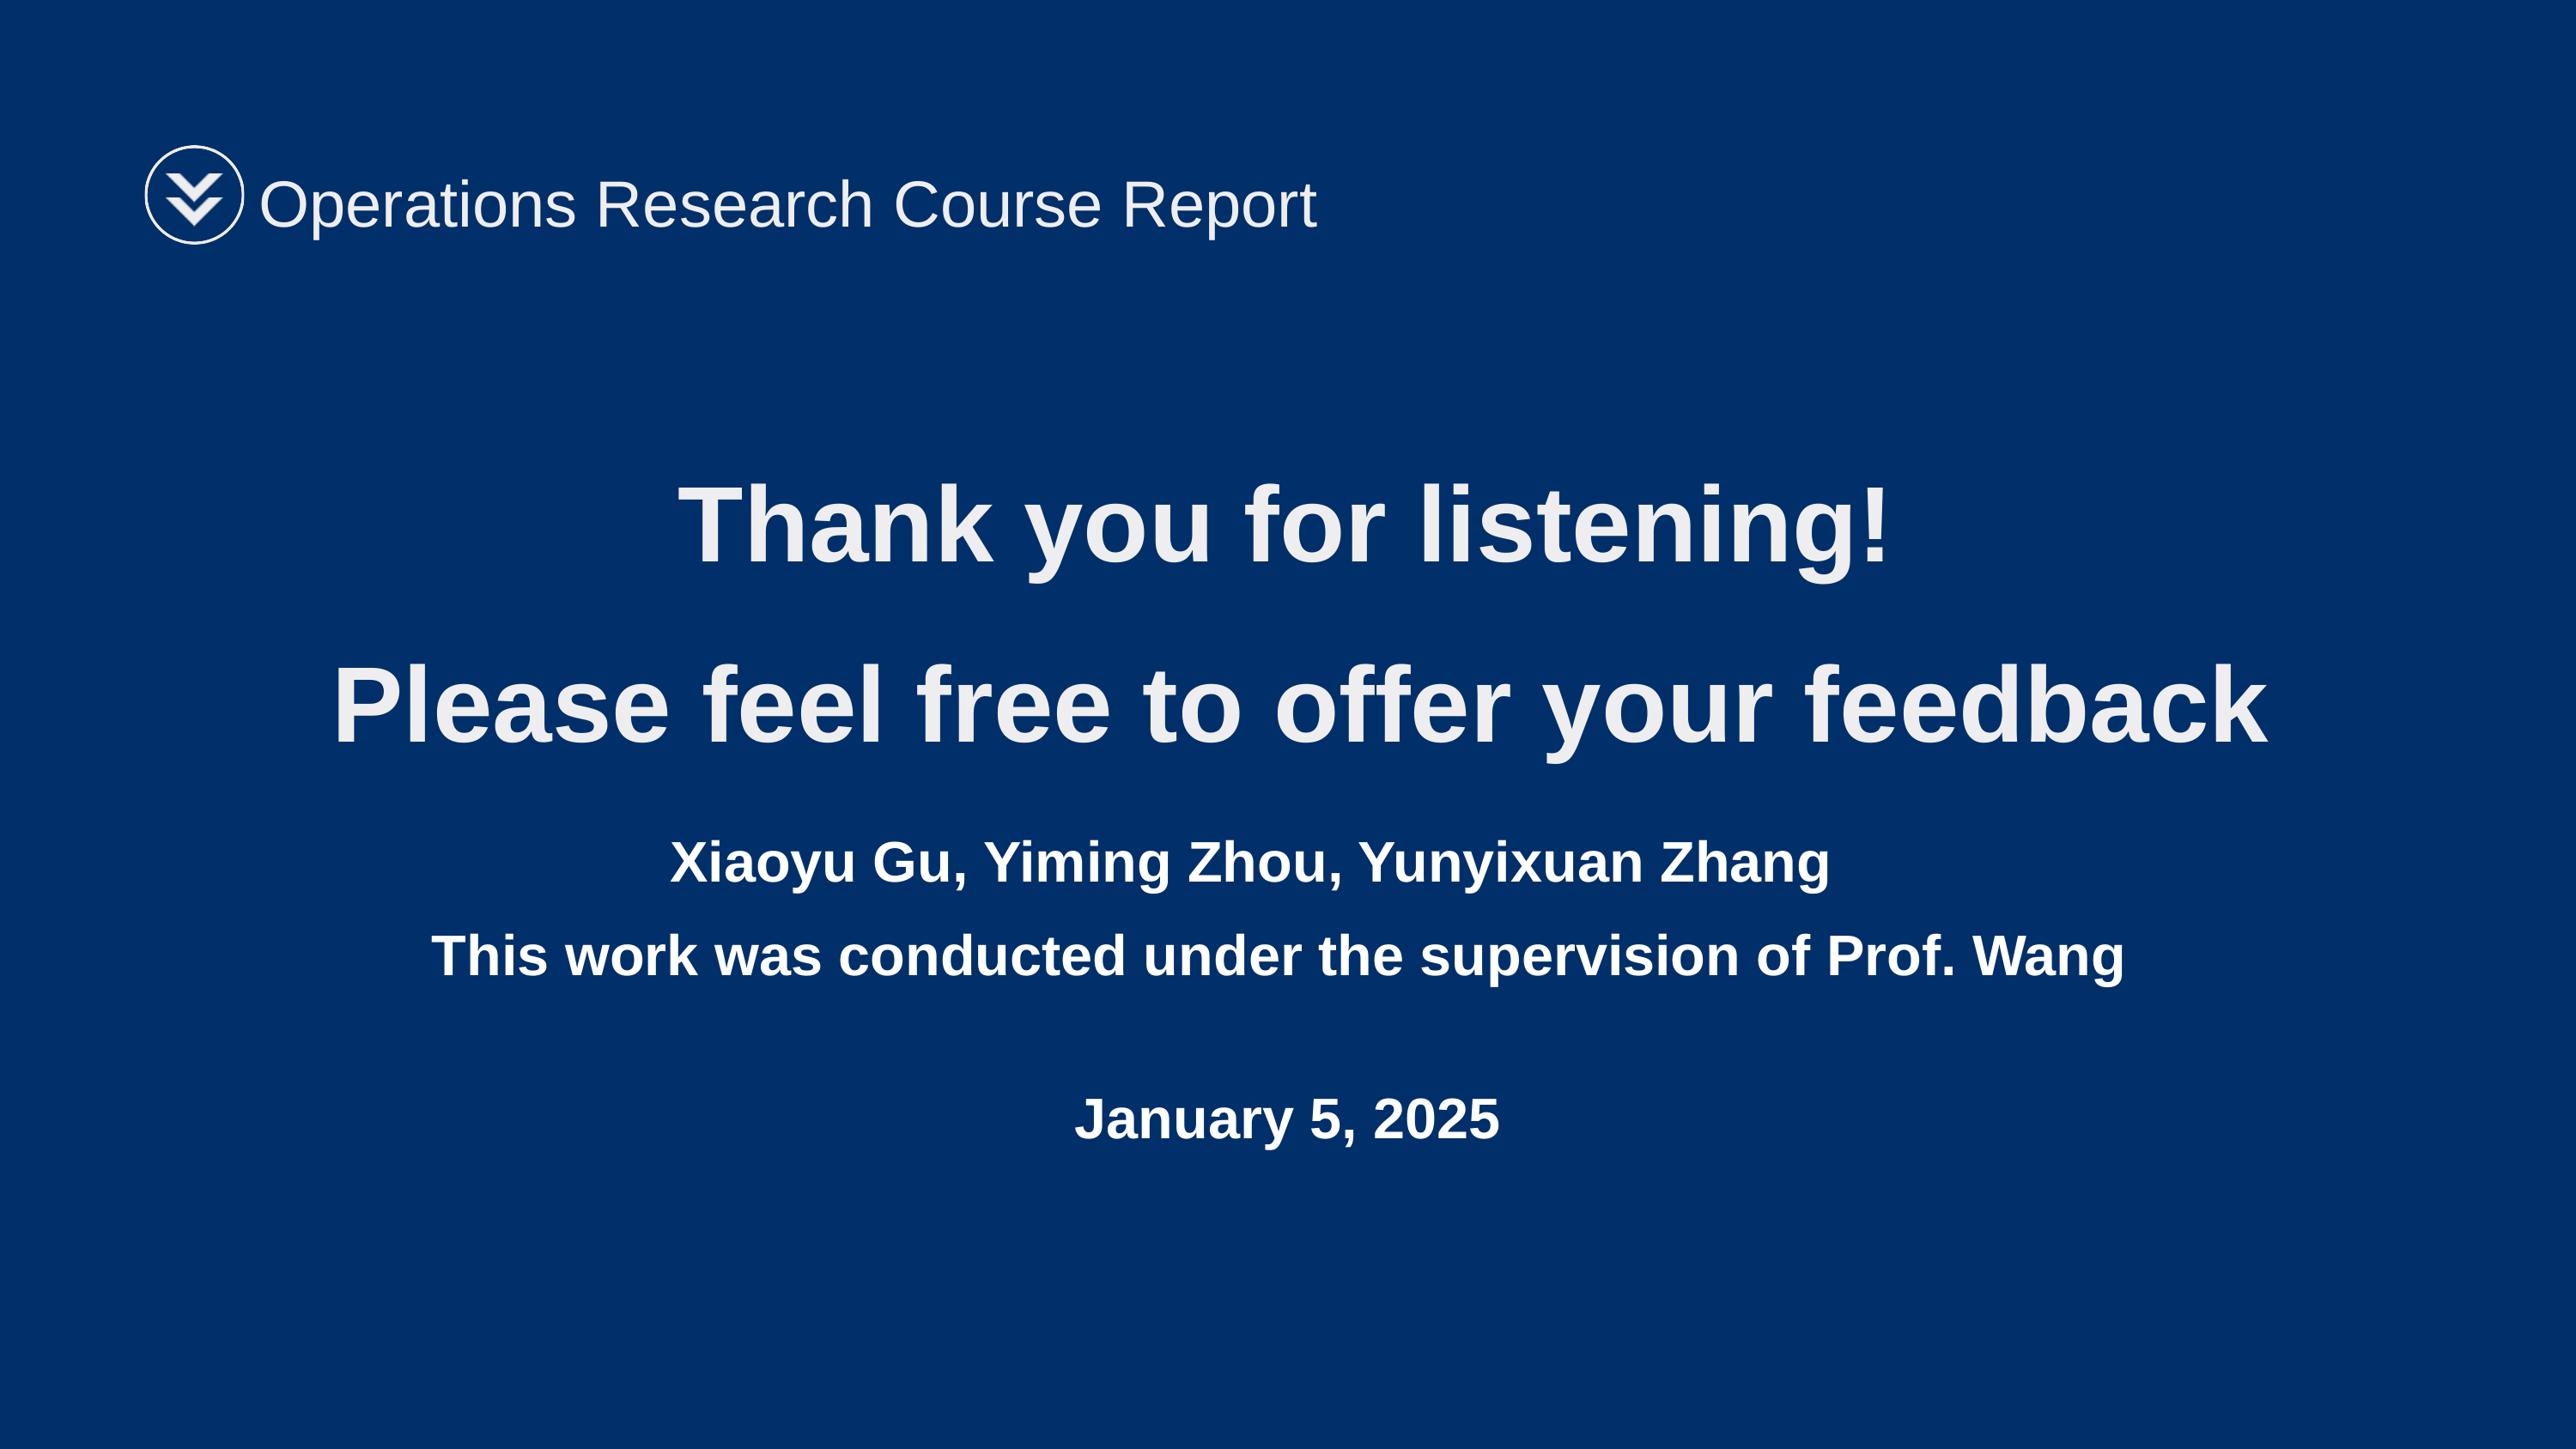

Operations Research Course Report

Thank you for listening!
Please feel free to offer your feedback
January 5, 2025
Xiaoyu Gu, Yiming Zhou, Yunyixuan Zhang
This work was conducted under the supervision of Prof. Wang